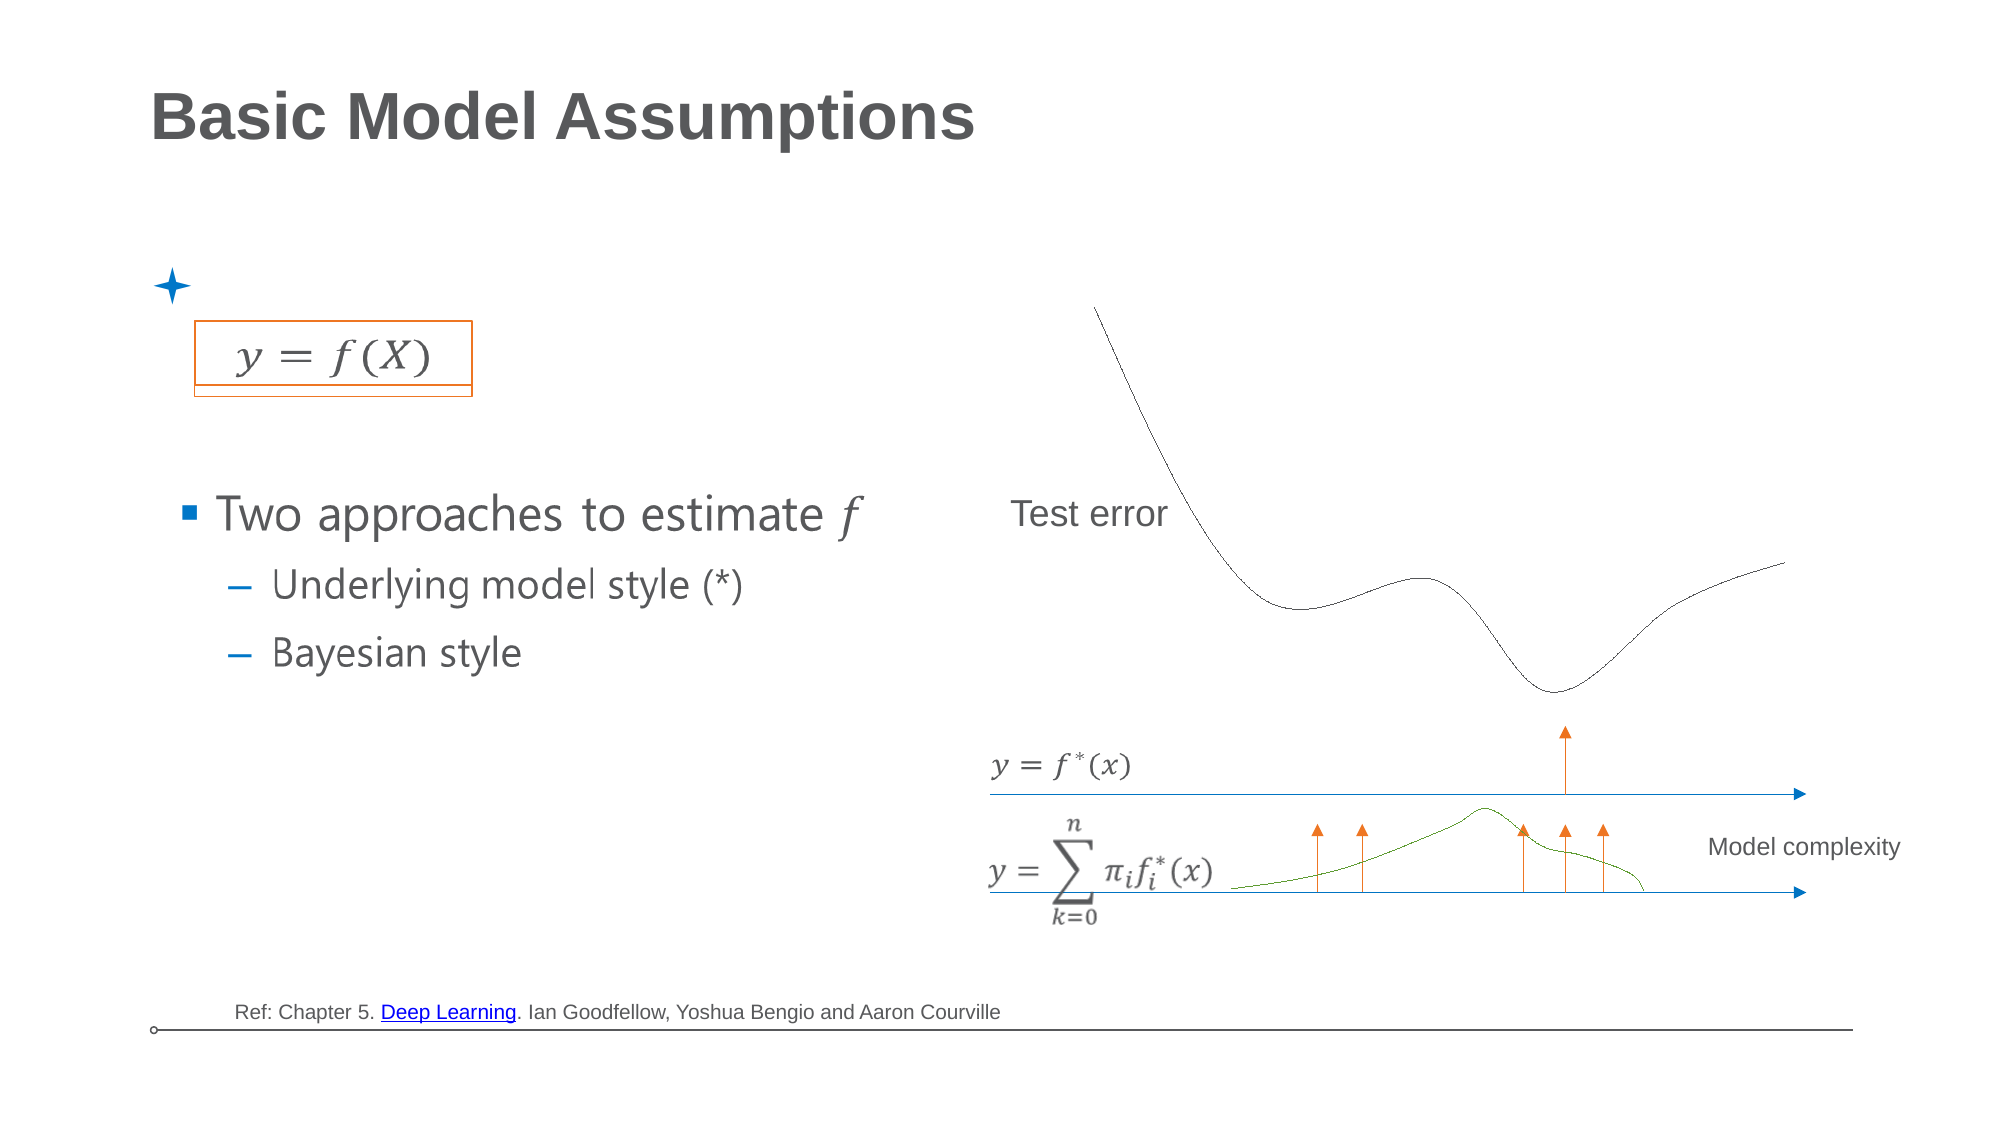

Differences
One true model vs a distribution of models.
Prediction: one model vs integral model
# Basic Model Assumptions

Test error

Model complexity

Ref: Chapter 5. Deep Learning. Ian Goodfellow, Yoshua Bengio and Aaron Courville
|  Micron Confidential

19
August 24, 2016